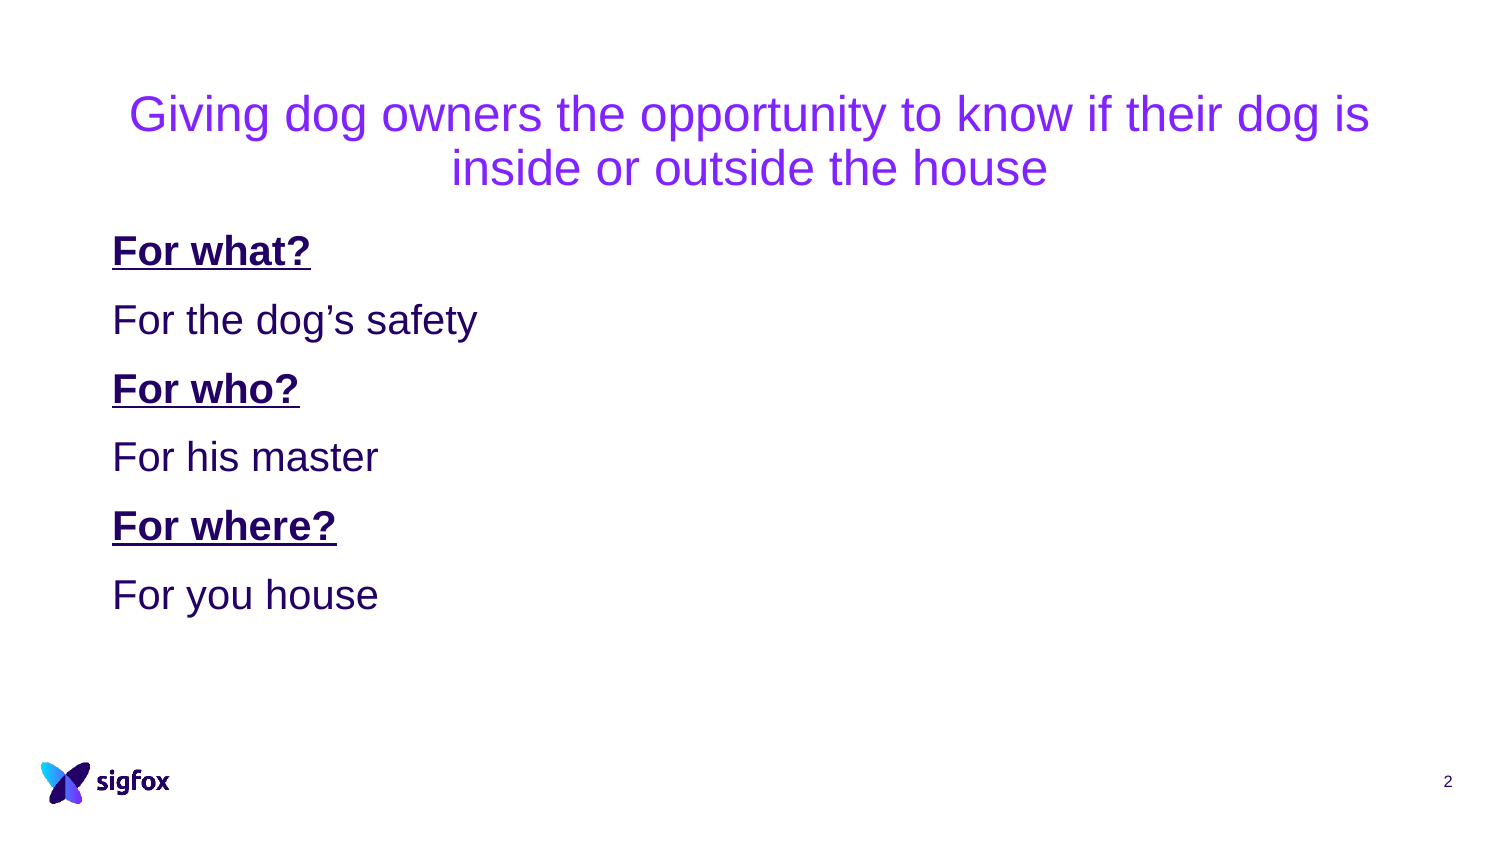

# Giving dog owners the opportunity to know if their dog is inside or outside the house
For what?
For the dog’s safety
For who?
For his master
For where?
For you house

2